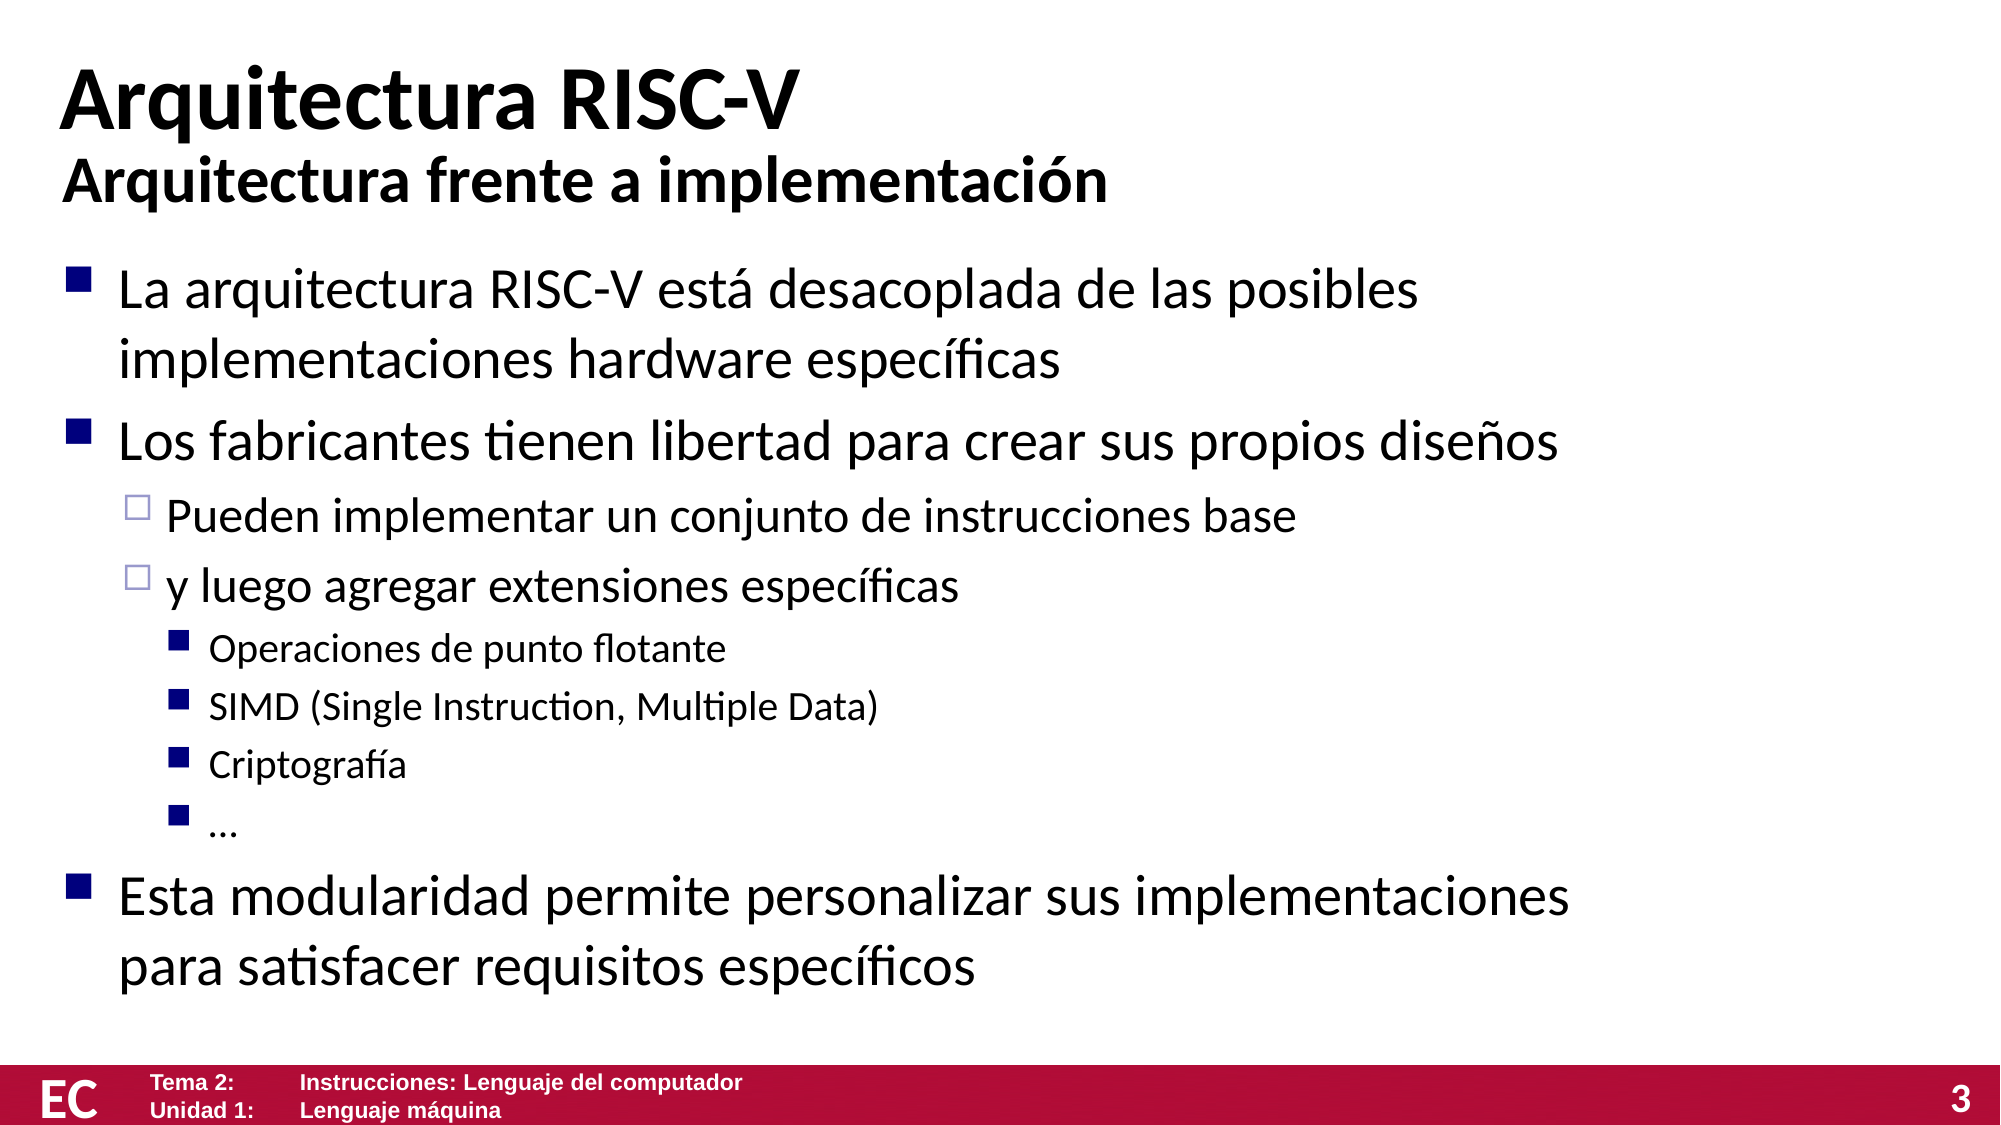

# Arquitectura RISC-V
Arquitectura frente a implementación
La arquitectura RISC-V está desacoplada de las posibles implementaciones hardware específicas
Los fabricantes tienen libertad para crear sus propios diseños
Pueden implementar un conjunto de instrucciones base
y luego agregar extensiones específicas
Operaciones de punto flotante
SIMD (Single Instruction, Multiple Data)
Criptografía
…
Esta modularidad permite personalizar sus implementaciones para satisfacer requisitos específicos